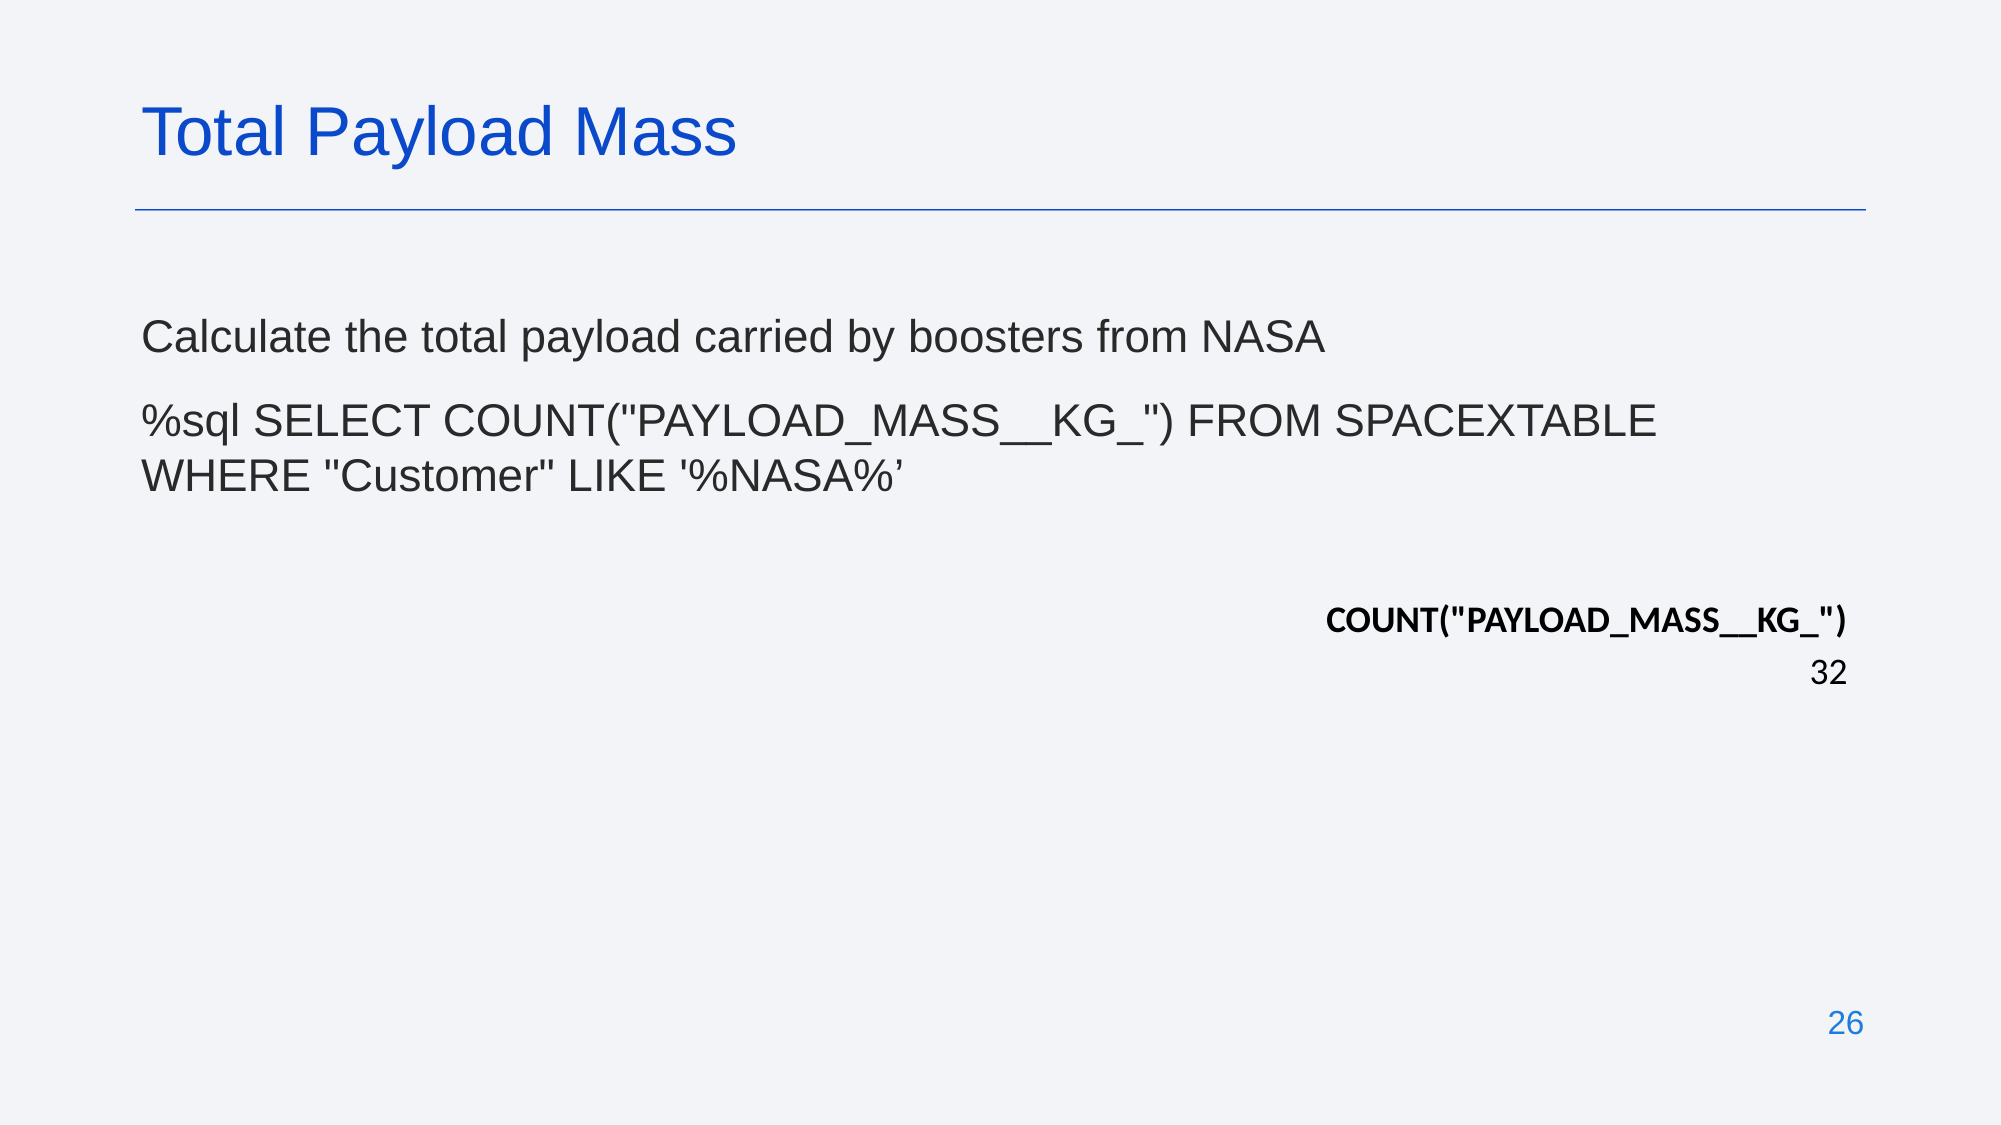

Total Payload Mass
Calculate the total payload carried by boosters from NASA
%sql SELECT COUNT("PAYLOAD_MASS__KG_") FROM SPACEXTABLE WHERE "Customer" LIKE '%NASA%’

| COUNT("PAYLOAD\_MASS\_\_KG\_") |
| --- |
| 32 |
26